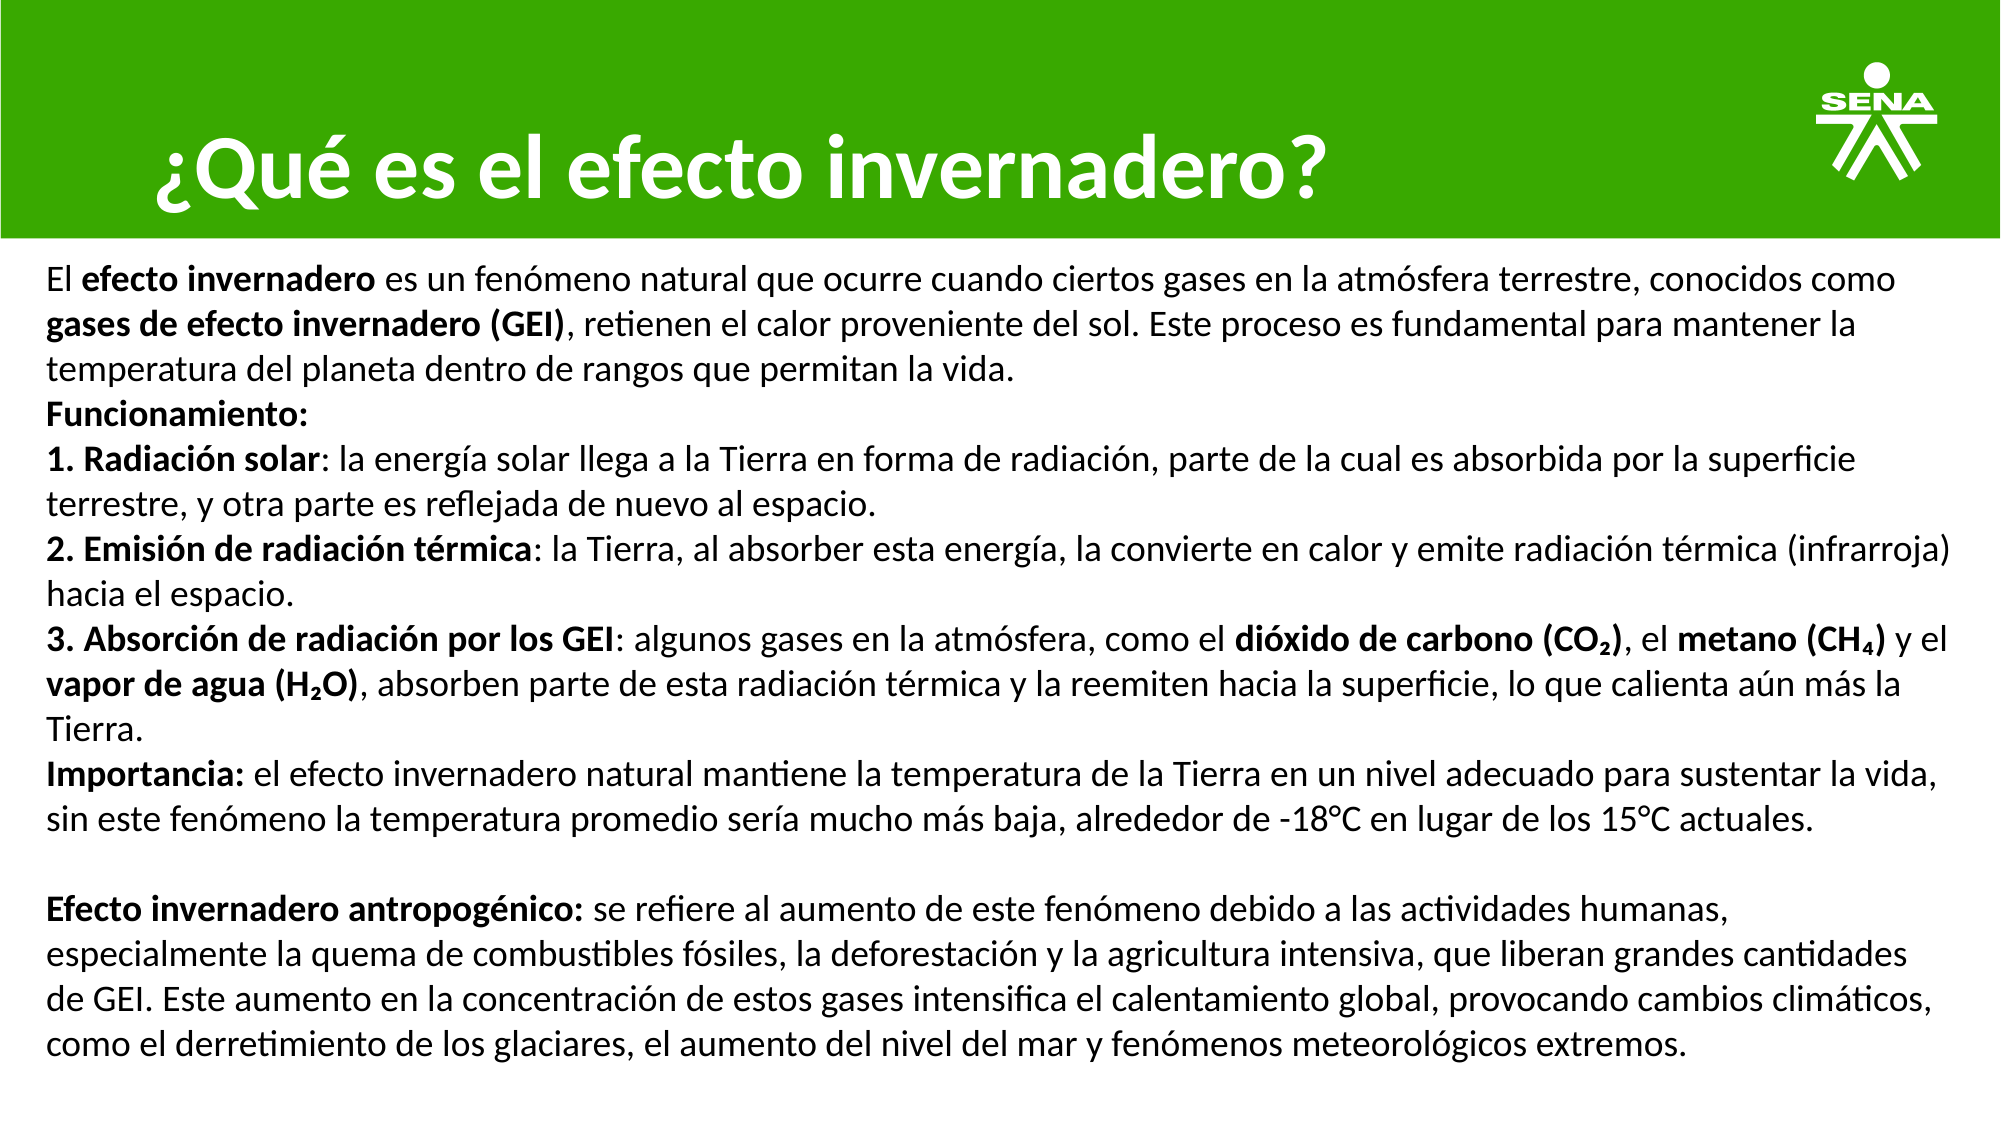

# ¿Qué es el efecto invernadero?
El efecto invernadero es un fenómeno natural que ocurre cuando ciertos gases en la atmósfera terrestre, conocidos como gases de efecto invernadero (GEI), retienen el calor proveniente del sol. Este proceso es fundamental para mantener la temperatura del planeta dentro de rangos que permitan la vida.
Funcionamiento:
 Radiación solar: la energía solar llega a la Tierra en forma de radiación, parte de la cual es absorbida por la superficie terrestre, y otra parte es reflejada de nuevo al espacio.
 Emisión de radiación térmica: la Tierra, al absorber esta energía, la convierte en calor y emite radiación térmica (infrarroja) hacia el espacio.
 Absorción de radiación por los GEI: algunos gases en la atmósfera, como el dióxido de carbono (CO₂), el metano (CH₄) y el vapor de agua (H₂O), absorben parte de esta radiación térmica y la reemiten hacia la superficie, lo que calienta aún más la Tierra.
Importancia: el efecto invernadero natural mantiene la temperatura de la Tierra en un nivel adecuado para sustentar la vida, sin este fenómeno la temperatura promedio sería mucho más baja, alrededor de -18°C en lugar de los 15°C actuales.

Efecto invernadero antropogénico: se refiere al aumento de este fenómeno debido a las actividades humanas, especialmente la quema de combustibles fósiles, la deforestación y la agricultura intensiva, que liberan grandes cantidades de GEI. Este aumento en la concentración de estos gases intensifica el calentamiento global, provocando cambios climáticos, como el derretimiento de los glaciares, el aumento del nivel del mar y fenómenos meteorológicos extremos.